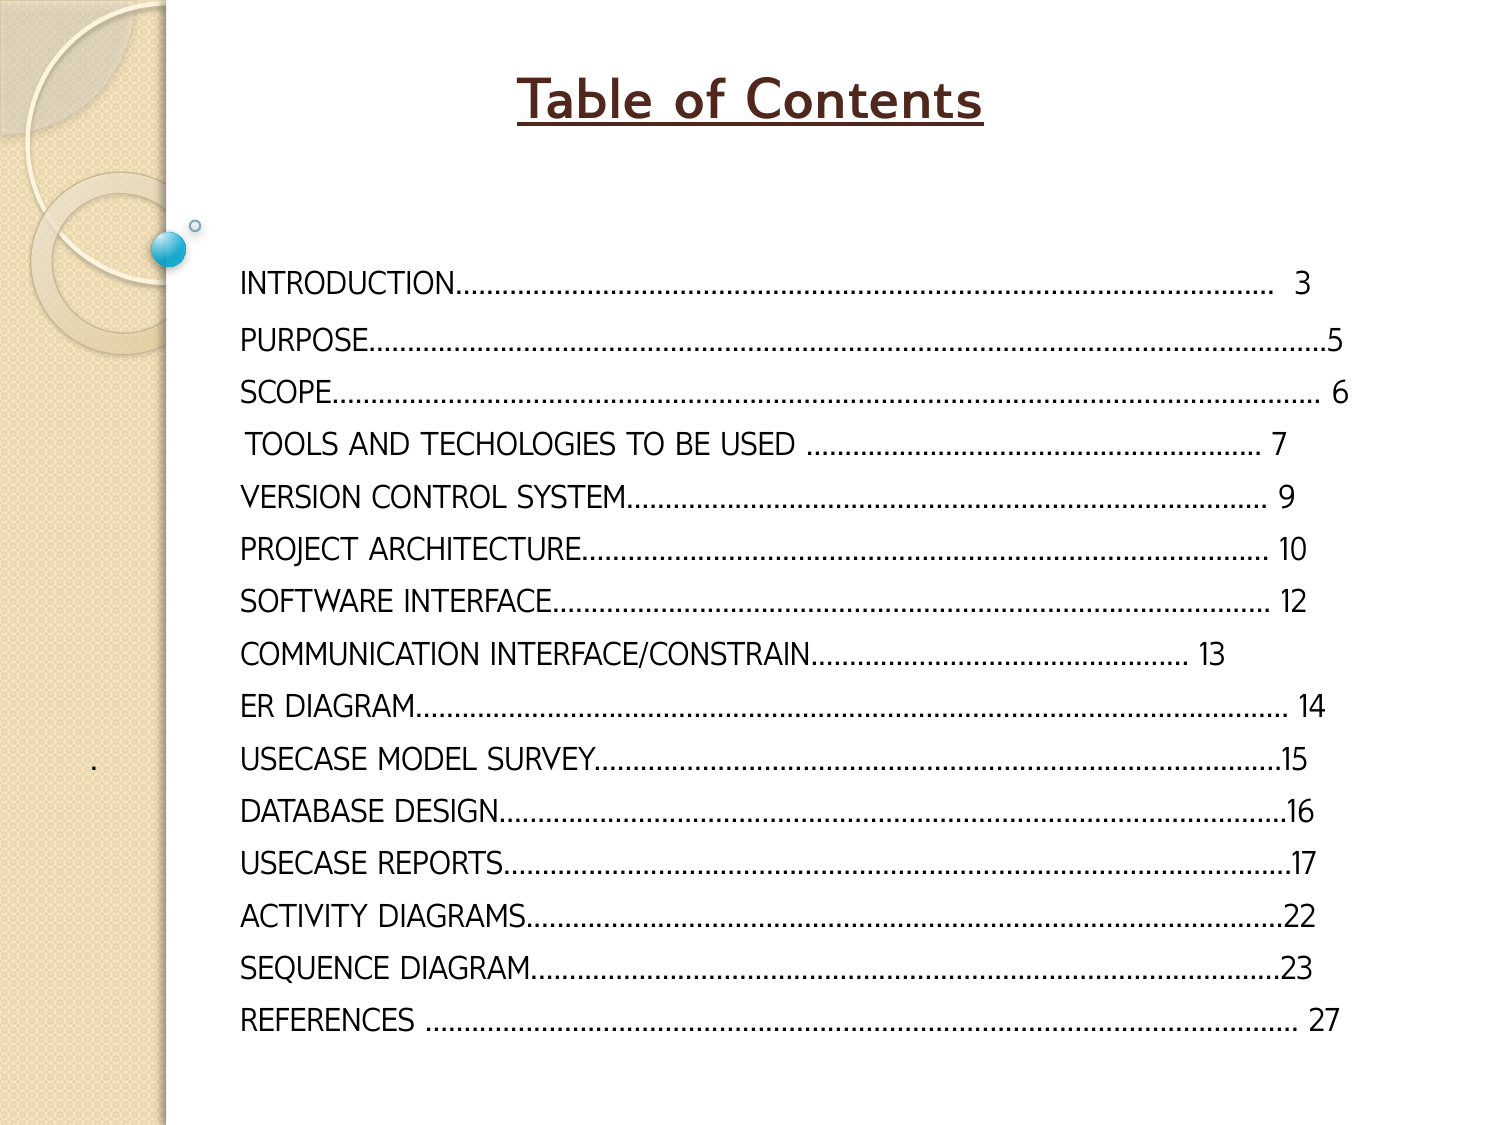

# Table of Contents

	INTRODUCTION..........................................................................................................  3
	PURPOSE............................................................................................................................5
	SCOPE................................................................................................................................ 6
	TOOLS AND TECHOLOGIES TO BE USED ........................................................... 7
	VERSION CONTROL SYSTEM................................................................................... 9
	PROJECT ARCHITECTURE......................................................................................... 10
	SOFTWARE INTERFACE............................................................................................. 12
	COMMUNICATION INTERFACE/CONSTRAIN................................................. 13
	ER DIAGRAM................................................................................................................. 14
.	USECASE MODEL SURVEY.........................................................................................15
	DATABASE DESIGN......................................................................................................16
	USECASE REPORTS......................................................................................................17
	ACTIVITY DIAGRAMS..................................................................................................22
	SEQUENCE DIAGRAM.................................................................................................23
	REFERENCES ................................................................................................................. 27